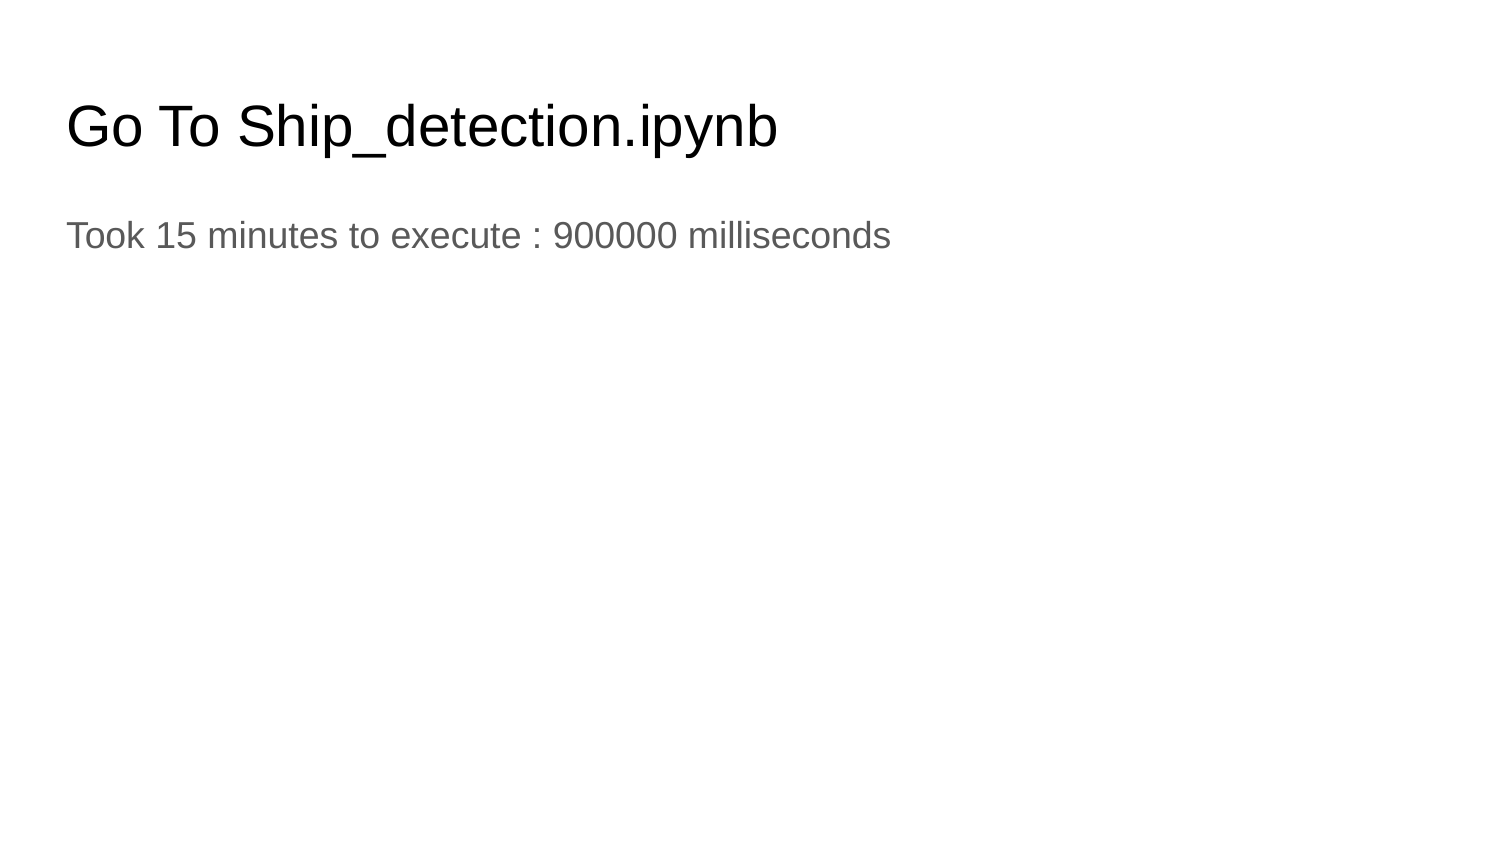

# Go To Ship_detection.ipynb

Took 15 minutes to execute : 900000 milliseconds